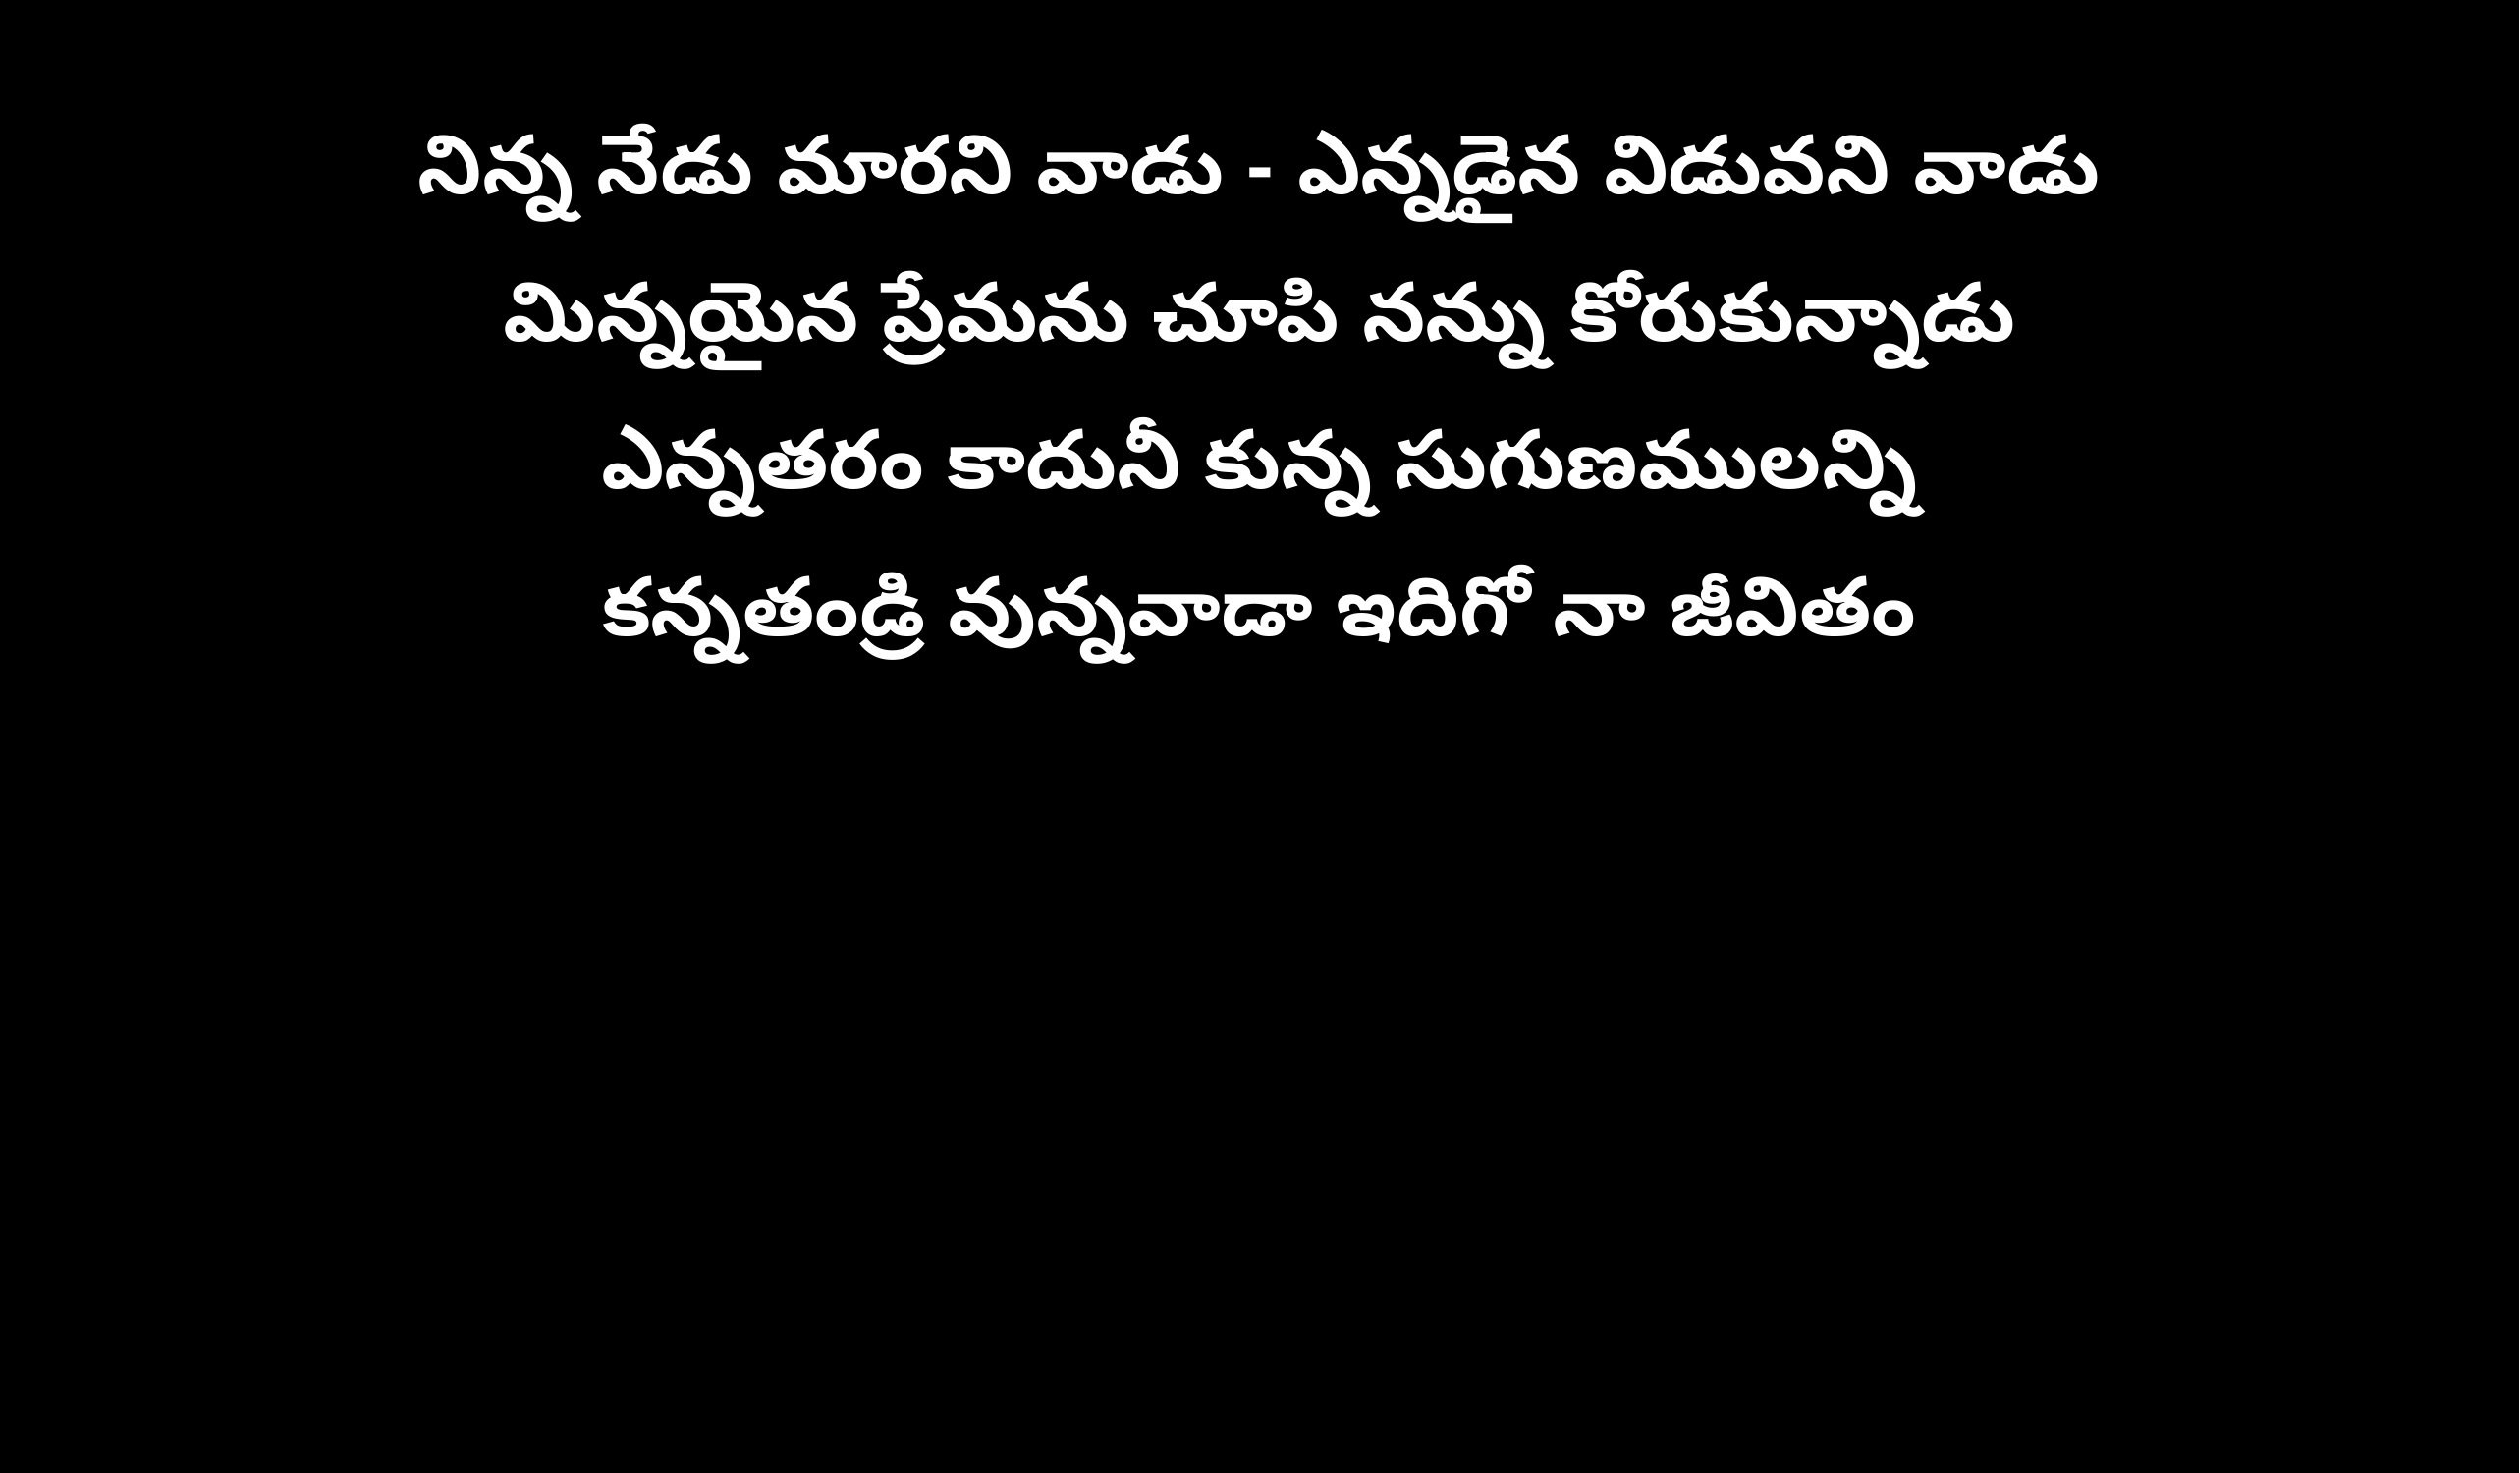

నిన్న నేడు మారని వాడు - ఎన్నడైన విడువని వాడు
మిన్నయైన ప్రేమను చూపి నన్ను కోరుకున్నాడు
ఎన్నతరం కాదునీ కున్న సుగుణములన్ని
కన్నతండ్రి వున్నవాడా ఇదిగో నా జీవితం